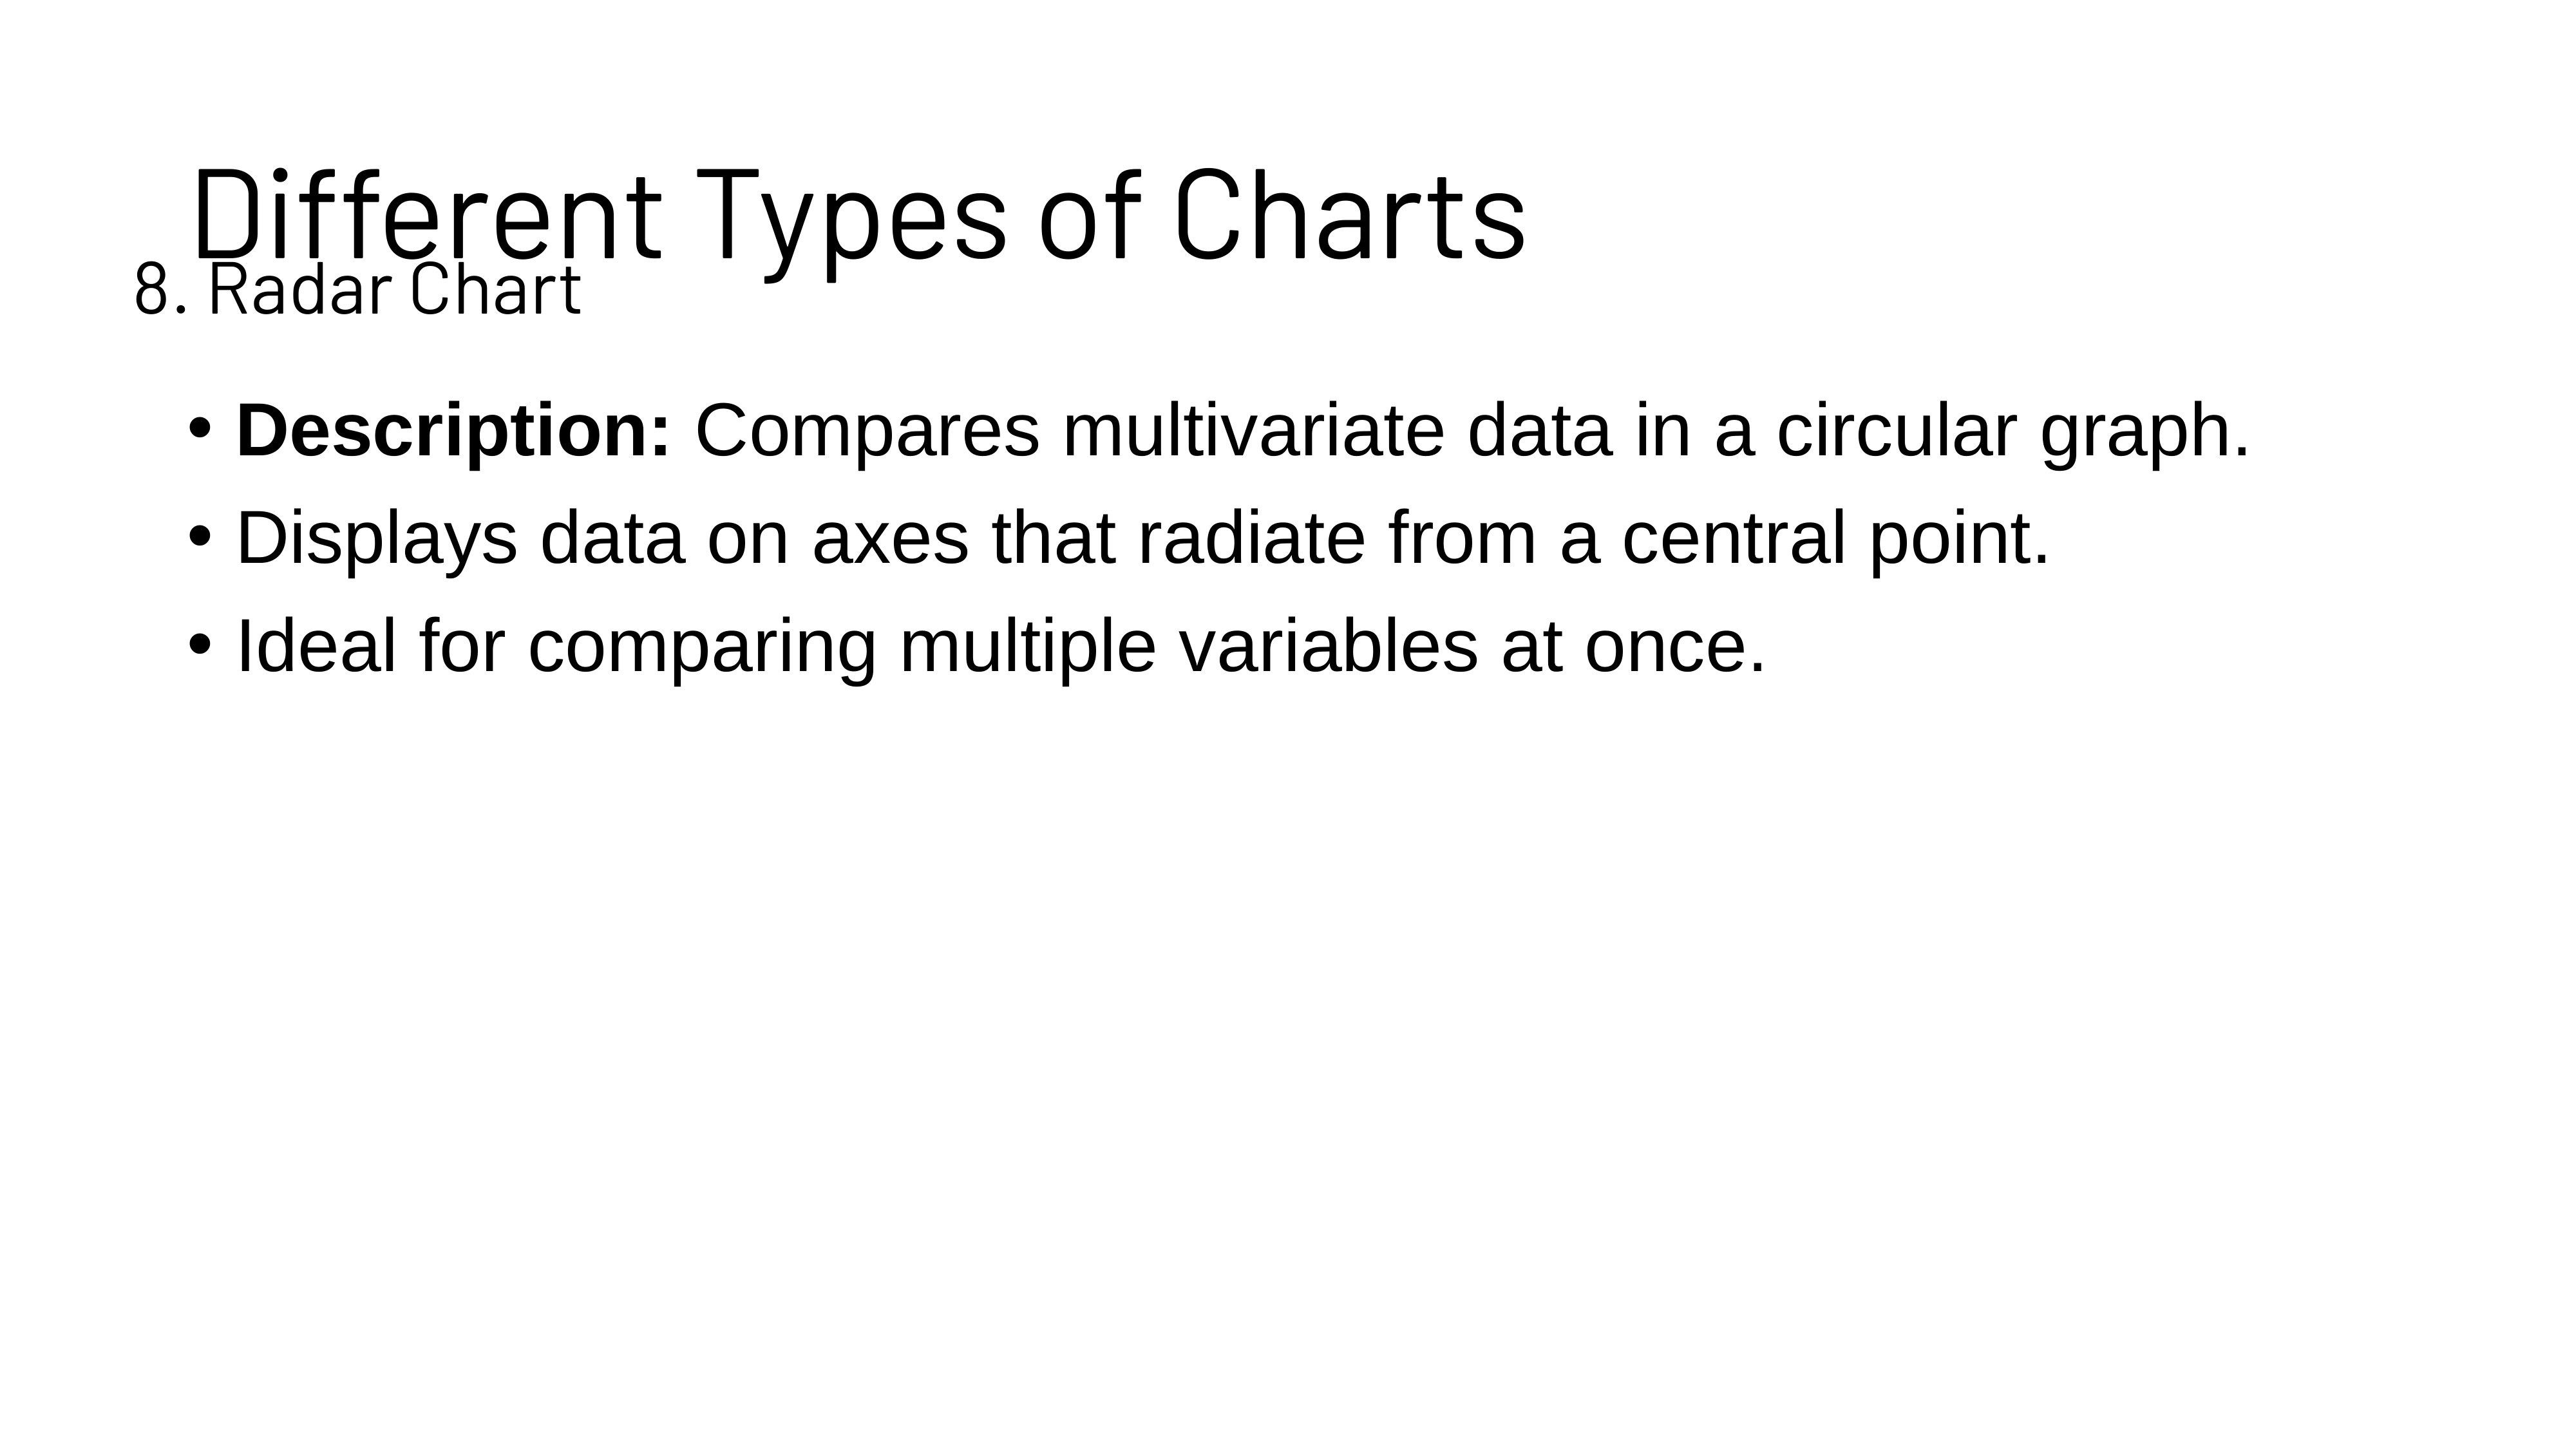

# Different Types of Charts
8. Radar Chart
Description: Compares multivariate data in a circular graph.
Displays data on axes that radiate from a central point.
Ideal for comparing multiple variables at once.